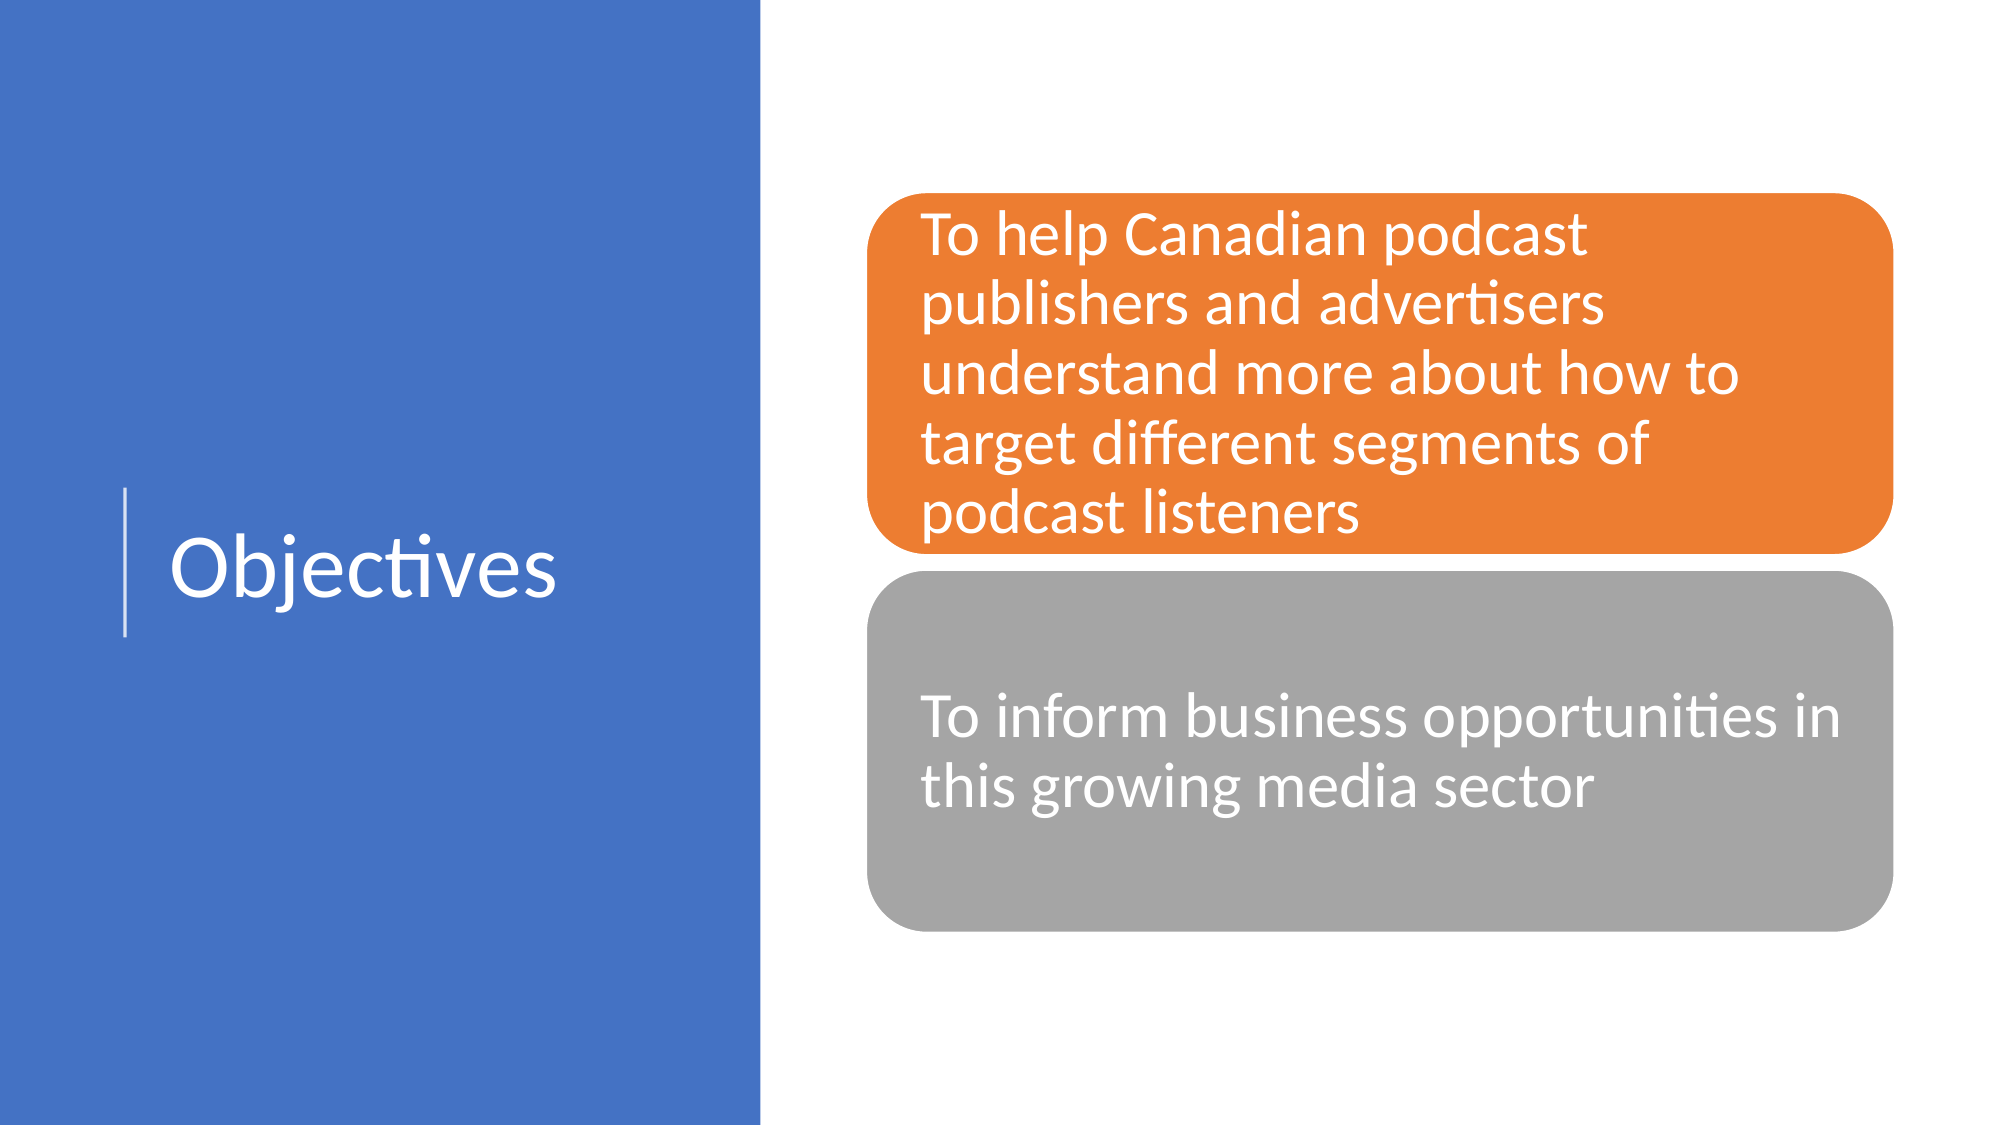

To help Canadian podcast publishers and advertisers understand more about how to target different segments of podcast listeners
To inform business opportunities in this growing media sector
# Objectives